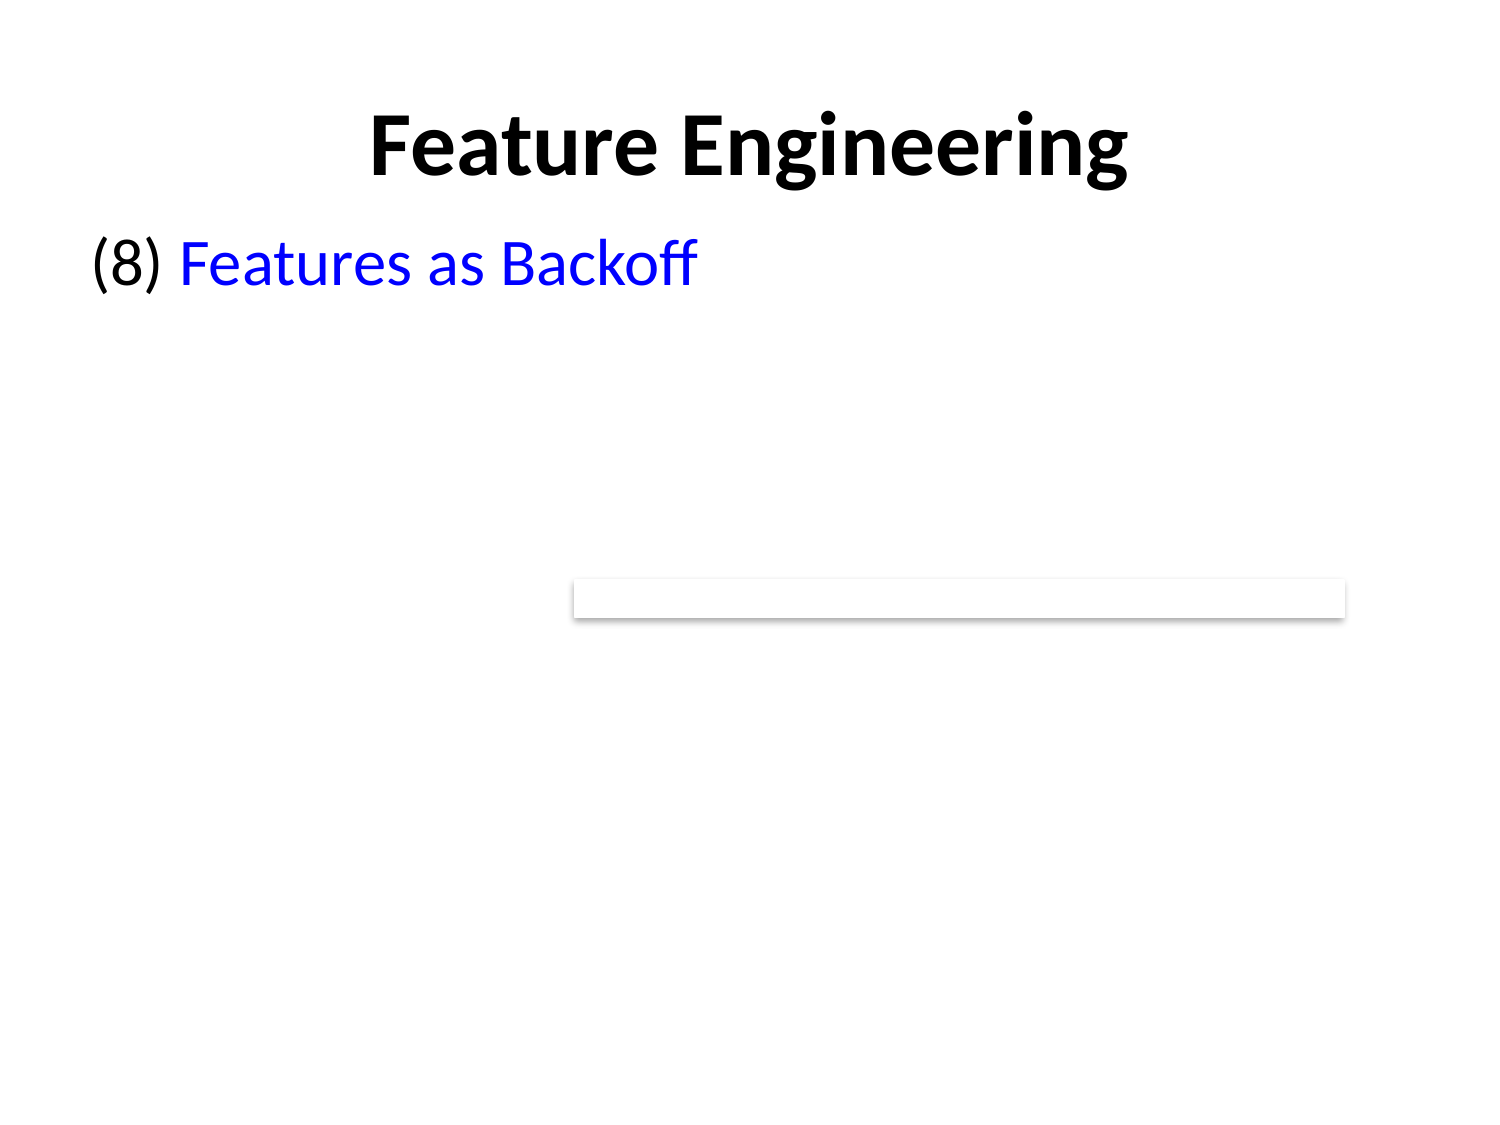

# Feature Engineering
(8) Features as Backoff